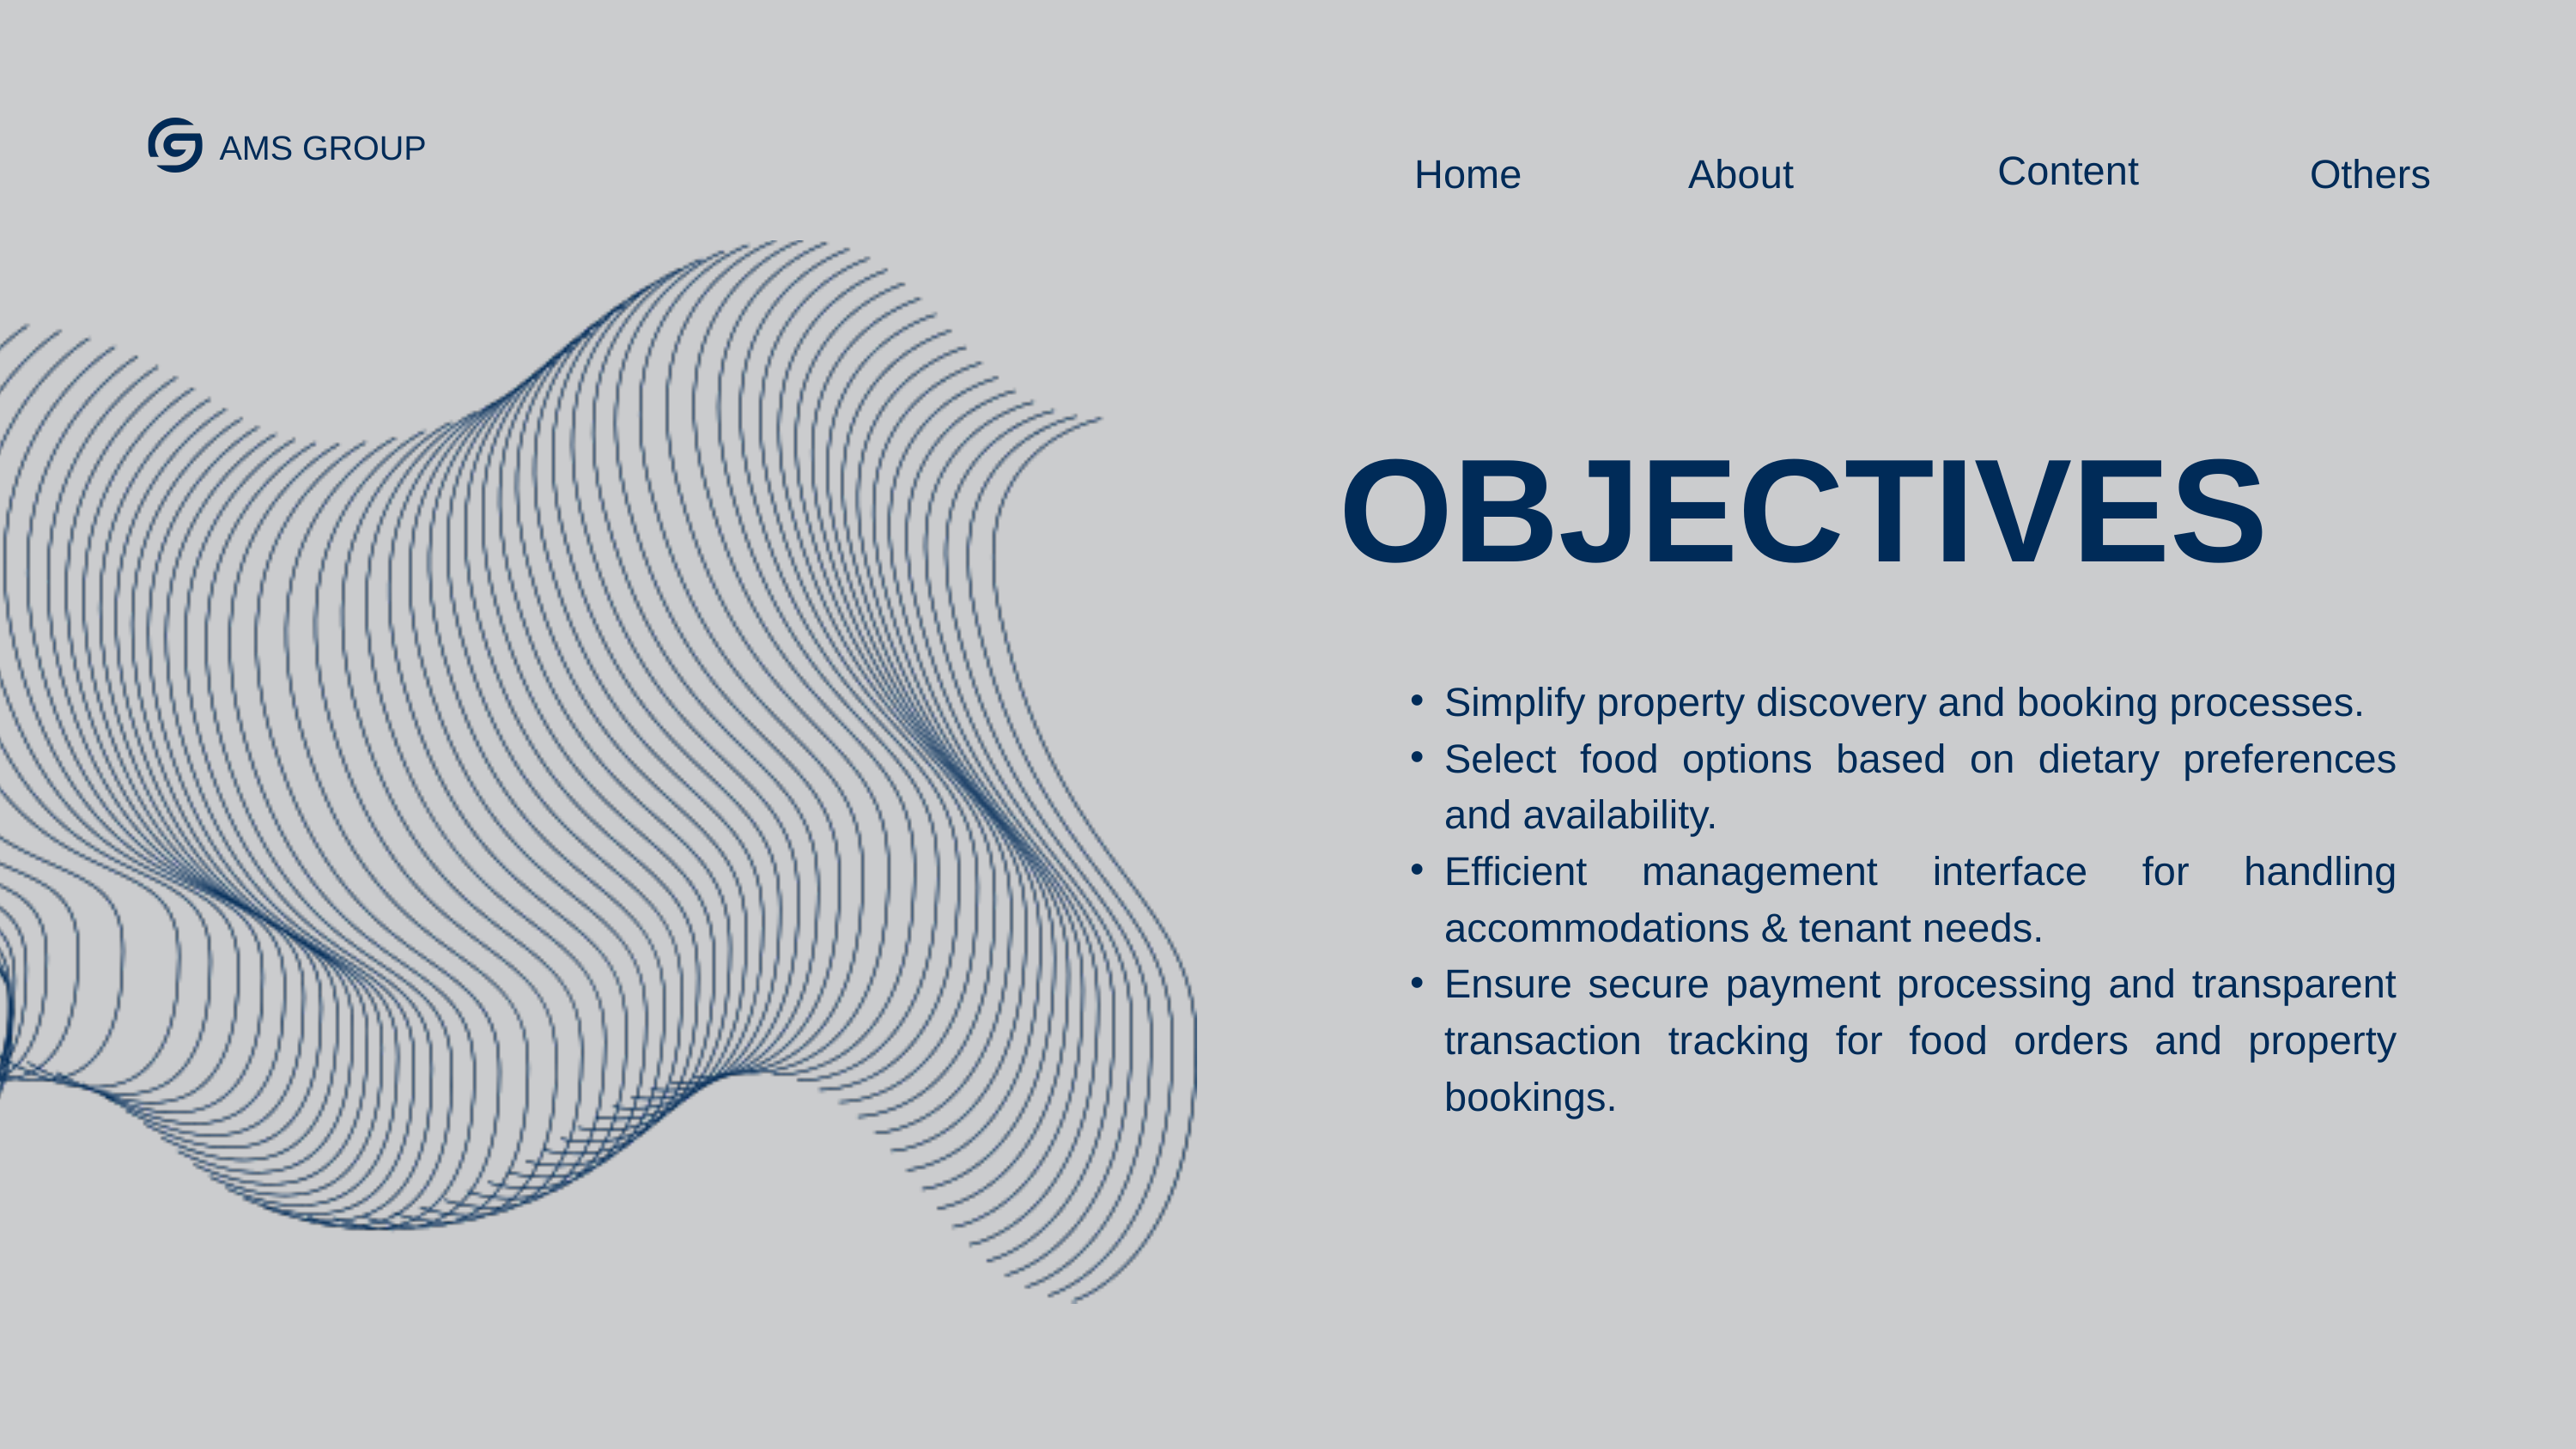

AMS GROUP
Content
Home
Others
About

OBJECTIVES
Simplify property discovery and booking processes.
Select food options based on dietary preferences and availability.
Efficient management interface for handling accommodations & tenant needs.
Ensure secure payment processing and transparent transaction tracking for food orders and property bookings.